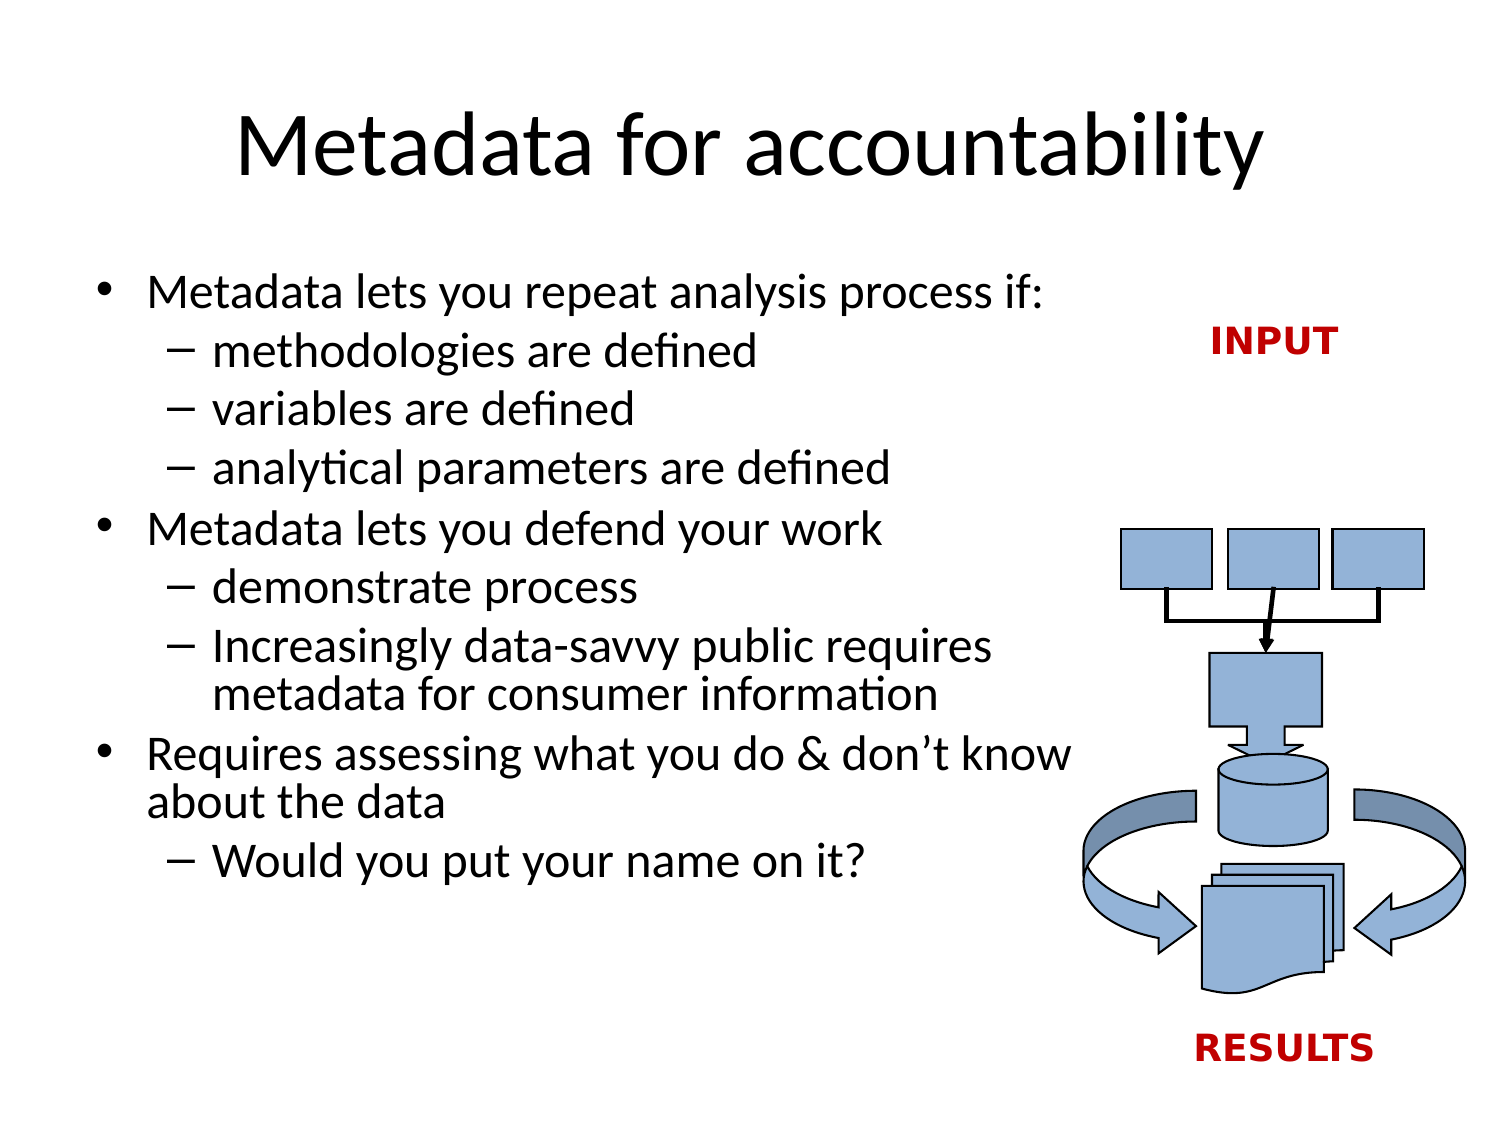

# Metadata for accountability
Metadata lets you repeat analysis process if:
methodologies are defined
variables are defined
analytical parameters are defined
Metadata lets you defend your work
demonstrate process
Increasingly data-savvy public requires metadata for consumer information
Requires assessing what you do & don’t know about the data
Would you put your name on it?
INPUT

RESULTS